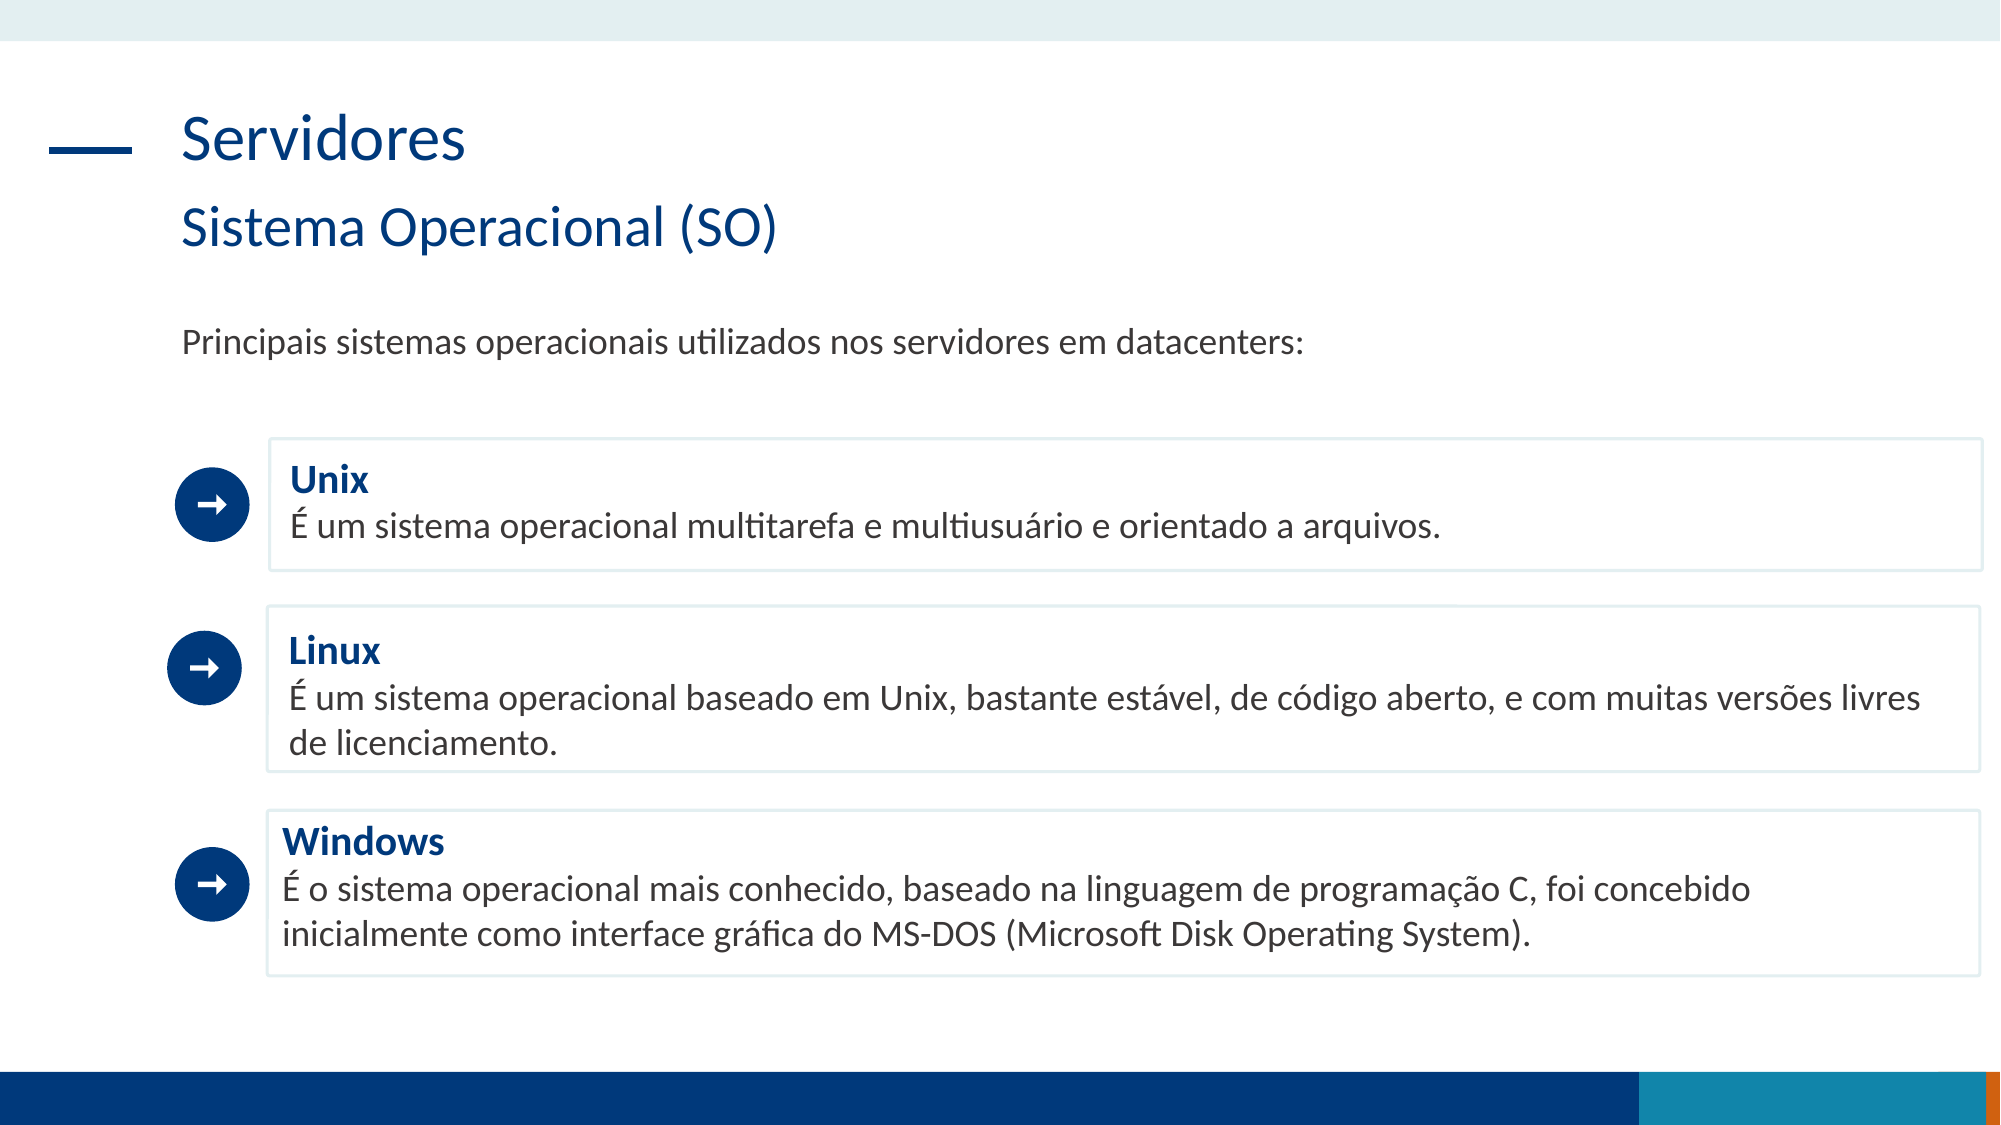

Servidores
Sistema Operacional (SO)
Principais sistemas operacionais utilizados nos servidores em datacenters:

Unix
É um sistema operacional multitarefa e multiusuário e orientado a arquivos.

Linux
É um sistema operacional baseado em Unix, bastante estável, de código aberto, e com muitas versões livres de licenciamento.

Windows
É o sistema operacional mais conhecido, baseado na linguagem de programação C, foi concebido inicialmente como interface gráfica do MS-DOS (Microsoft Disk Operating System).